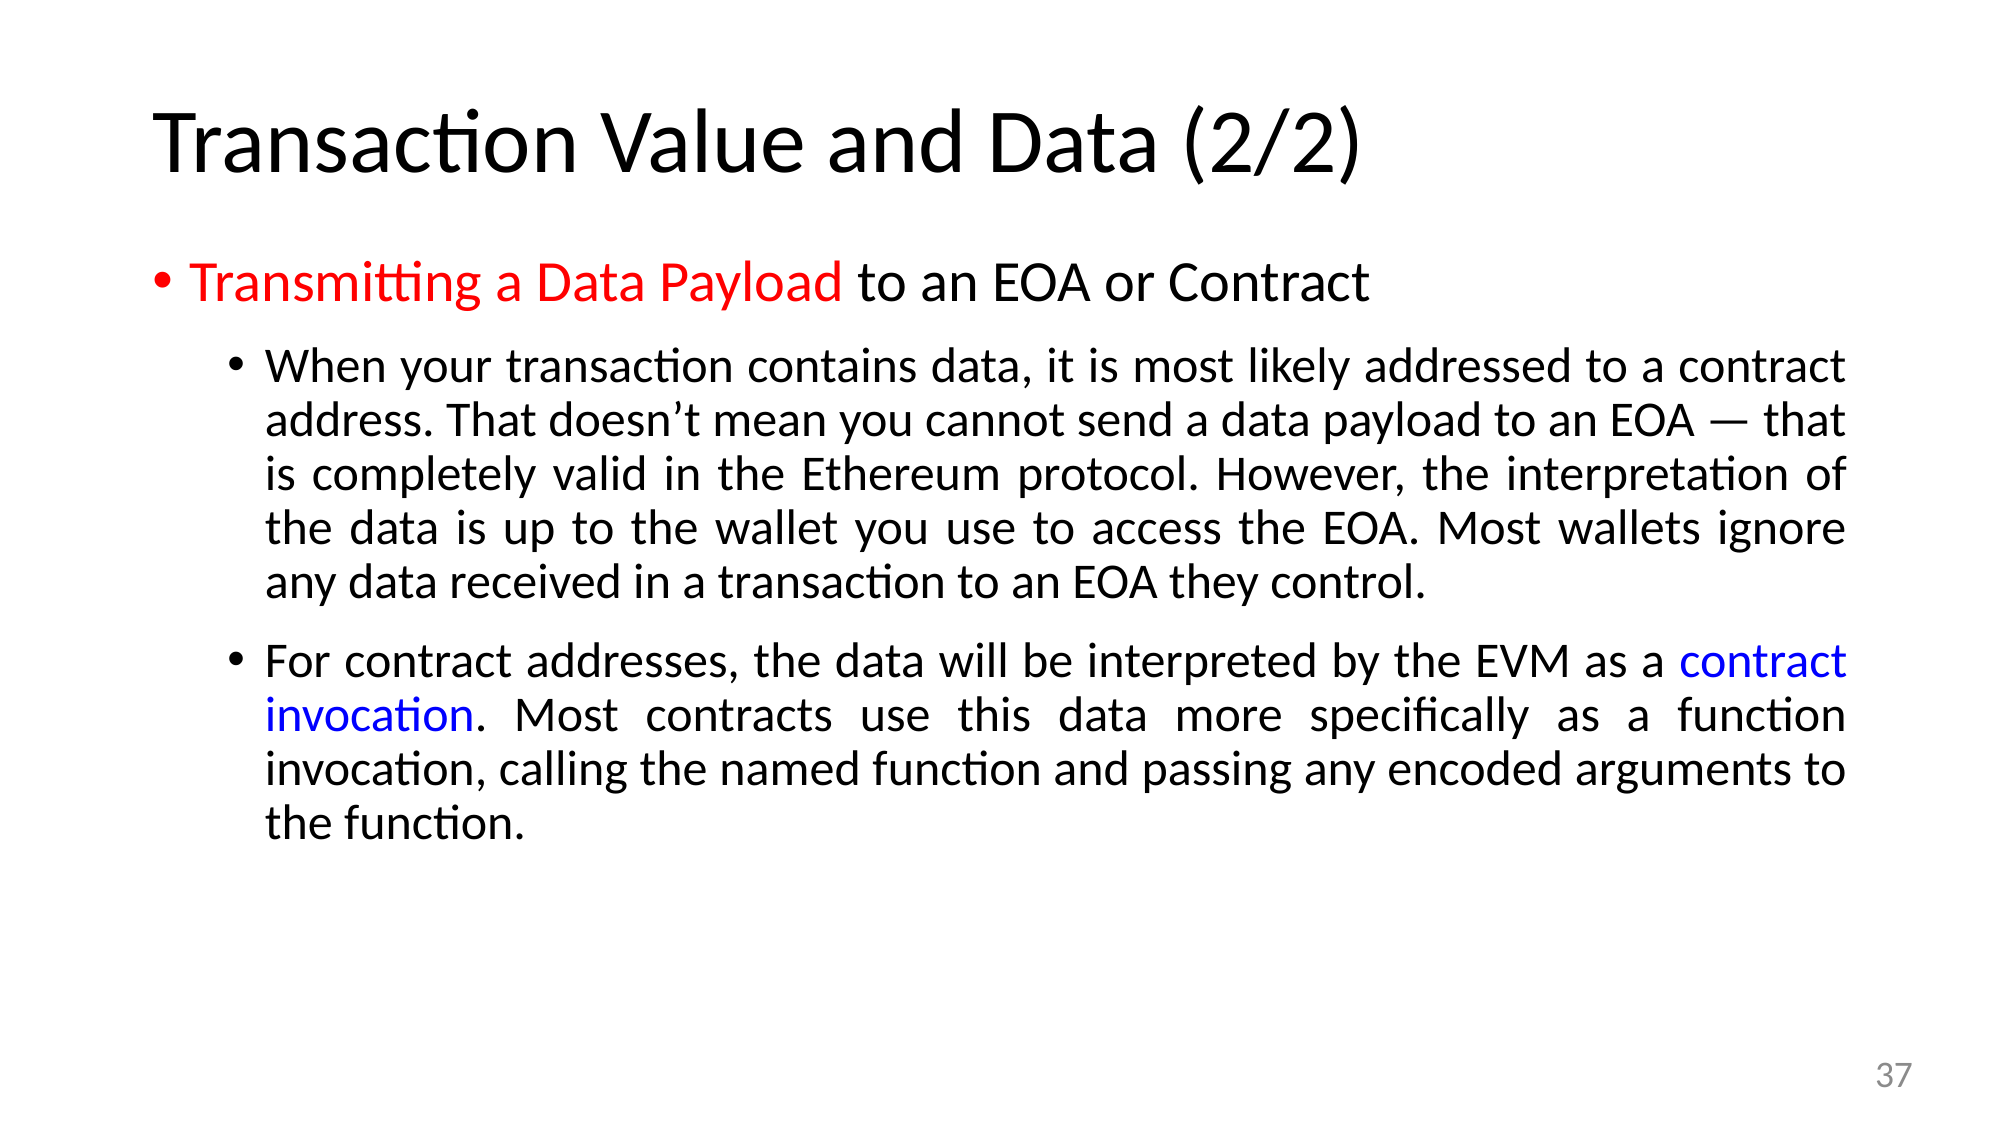

# Transaction Value and Data (2/2)
Transmitting a Data Payload to an EOA or Contract
When your transaction contains data, it is most likely addressed to a contract address. That doesn’t mean you cannot send a data payload to an EOA — that is completely valid in the Ethereum protocol. However, the interpretation of the data is up to the wallet you use to access the EOA. Most wallets ignore any data received in a transaction to an EOA they control.
For contract addresses, the data will be interpreted by the EVM as a contract invocation. Most contracts use this data more specifically as a function invocation, calling the named function and passing any encoded arguments to the function.
37